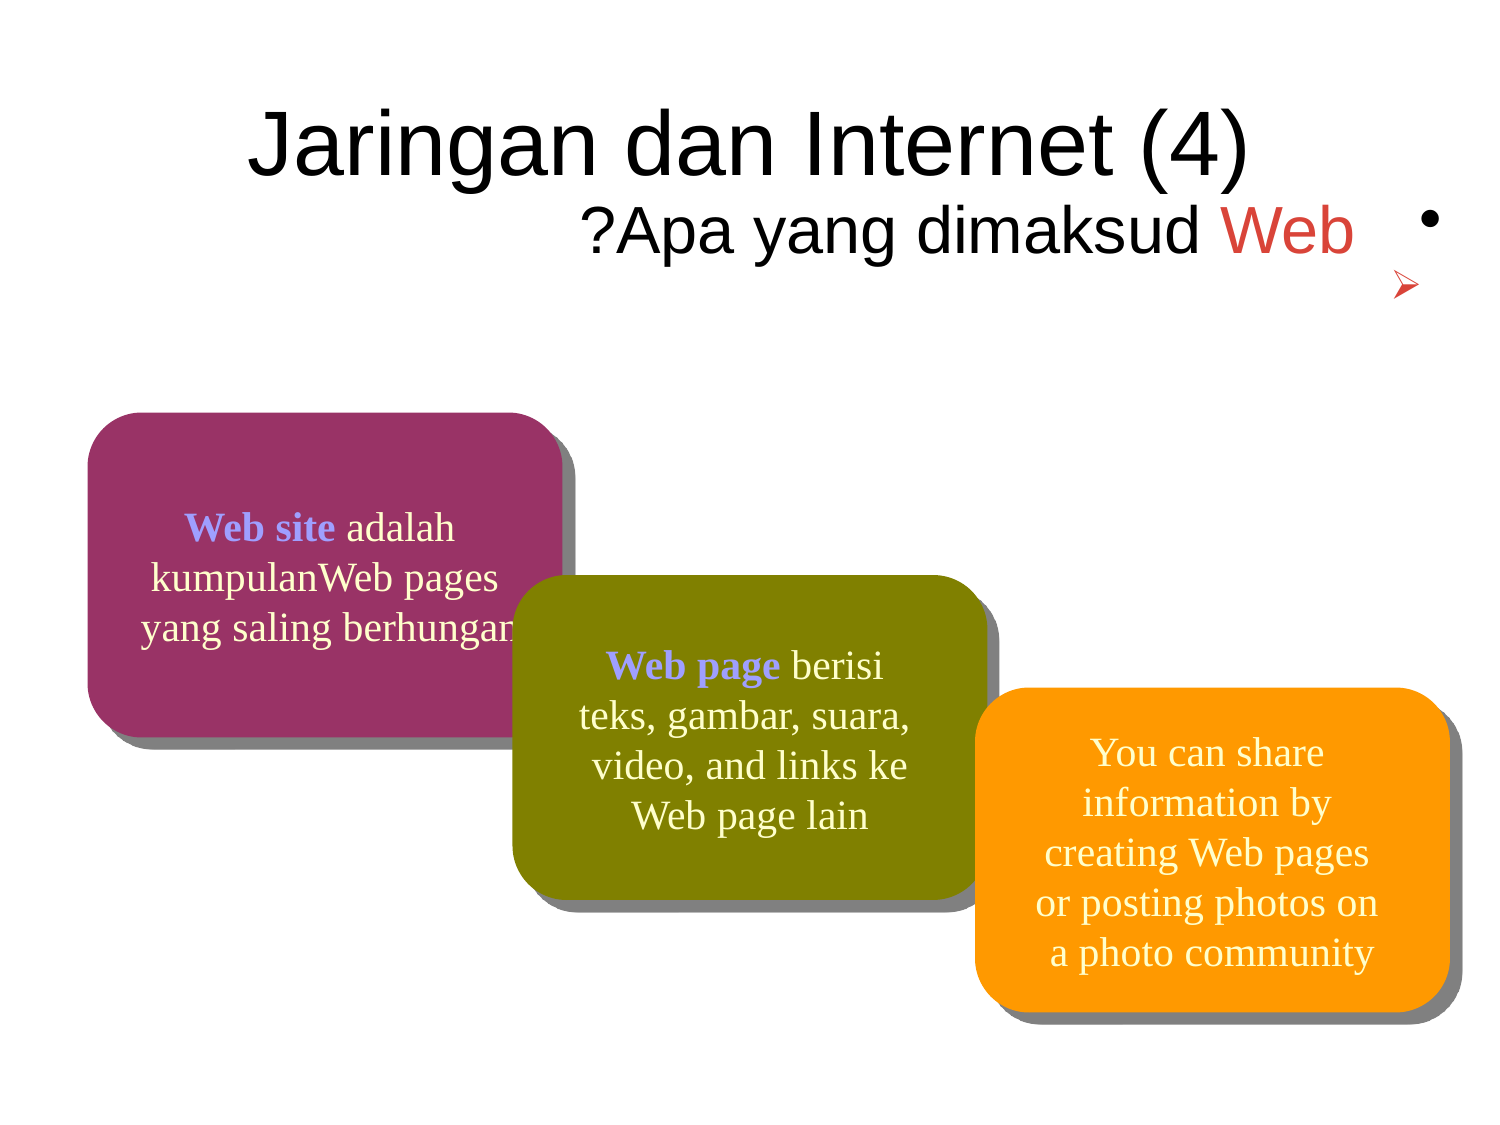

Jaringan dan Internet (4)
Apa yang dimaksud Web?
Milyaran berkas yang disebut Web pages, tersedia bagi siapapun yang terhubung ke internet
Web site adalah
kumpulanWeb pages
 yang saling berhungan
Web page berisi
teks, gambar, suara,
video, and links ke
Web page lain
You can share
information by
creating Web pages
or posting photos on
a photo community